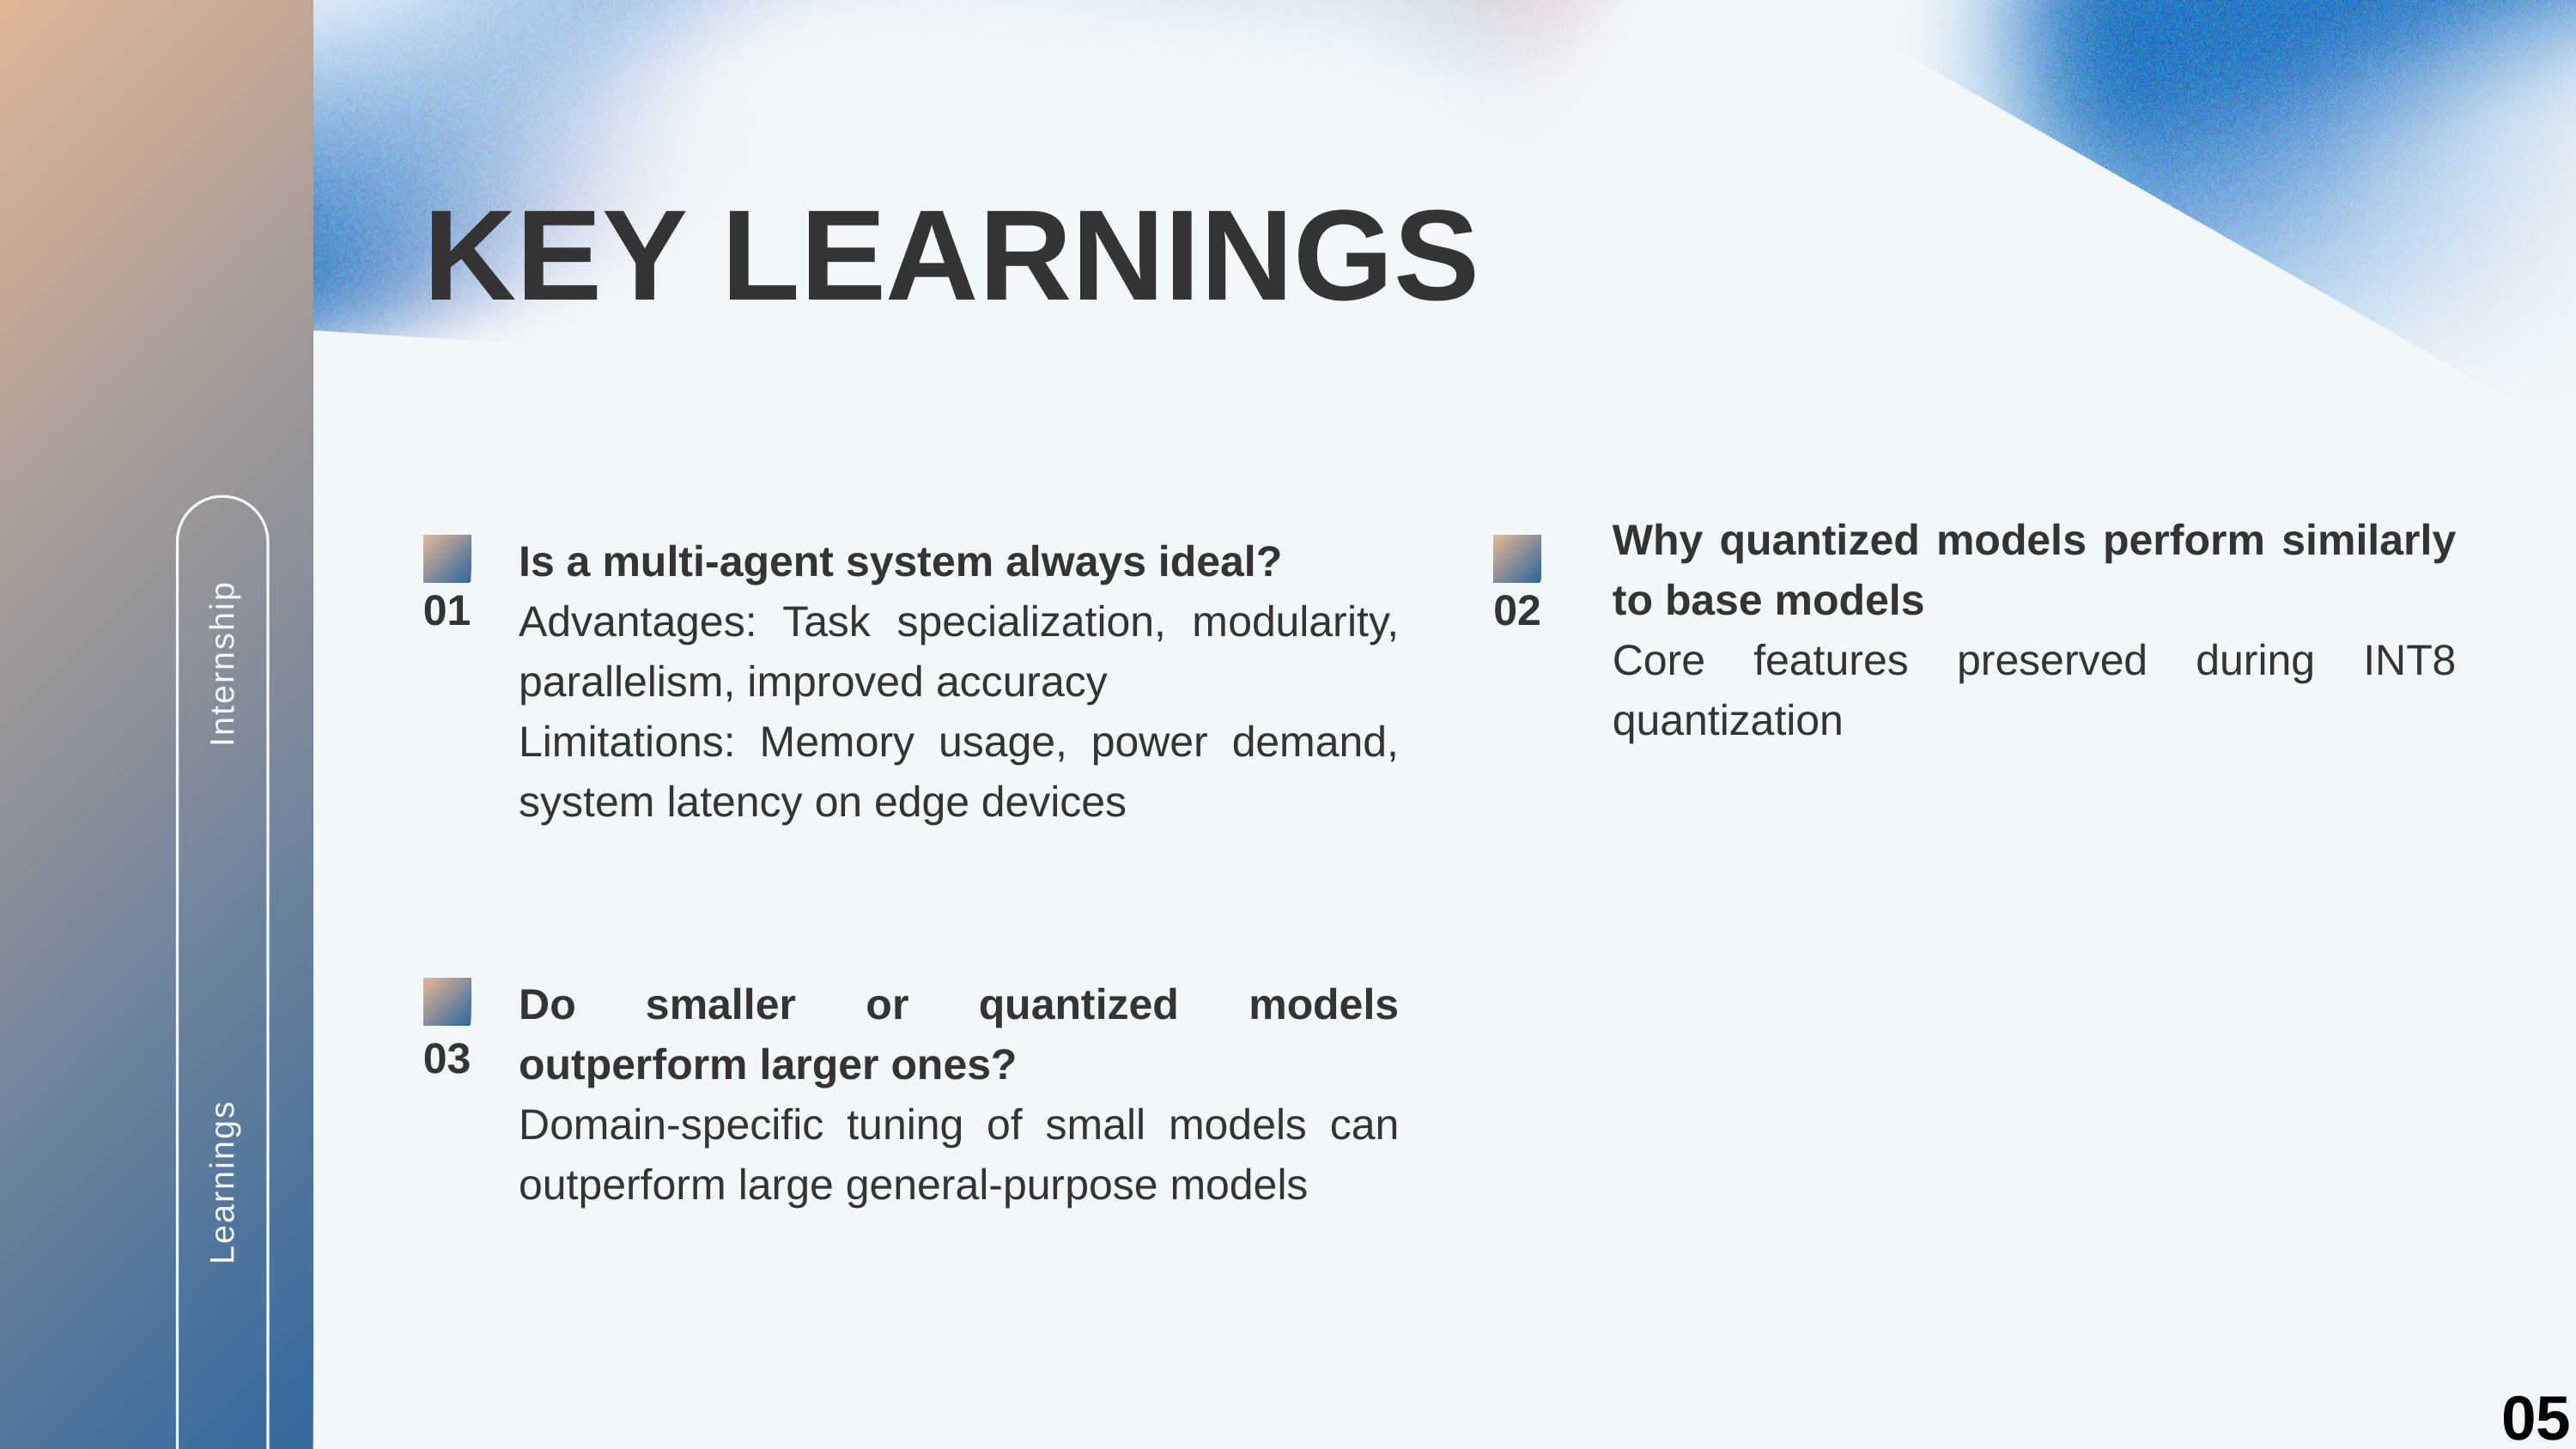

KEY LEARNINGS

Why quantized models perform similarly to base models
Core features preserved during INT8 quantization

Is a multi-agent system always ideal?
Advantages: Task specialization, modularity, parallelism, improved accuracy
Limitations: Memory usage, power demand, system latency on edge devices

01
02
Internship
Do smaller or quantized models outperform larger ones?
Domain-specific tuning of small models can outperform large general-purpose models

03
Learnings
05